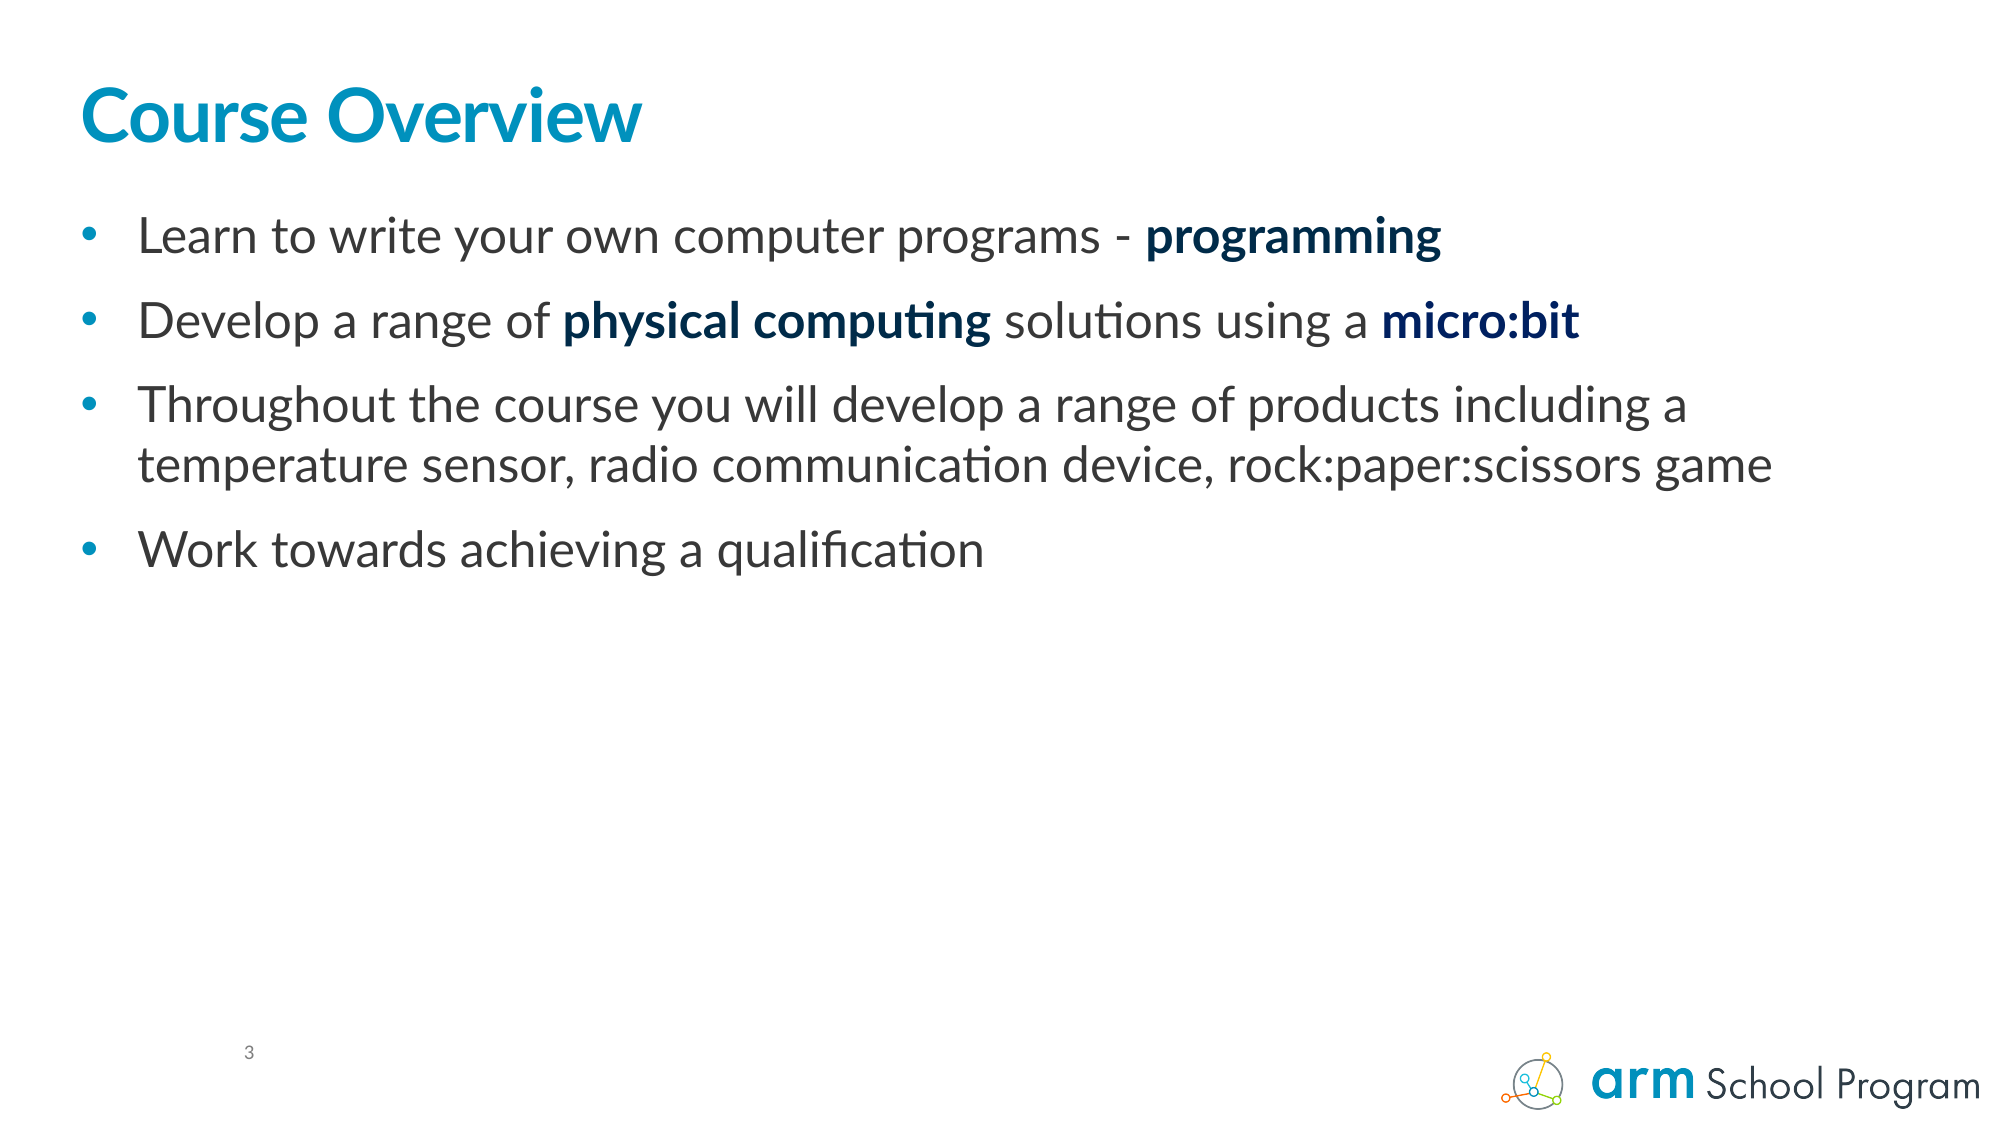

# Course Overview
Learn to write your own computer programs - programming
Develop a range of physical computing solutions using a micro:bit
Throughout the course you will develop a range of products including a temperature sensor, radio communication device, rock:paper:scissors game
Work towards achieving a qualification